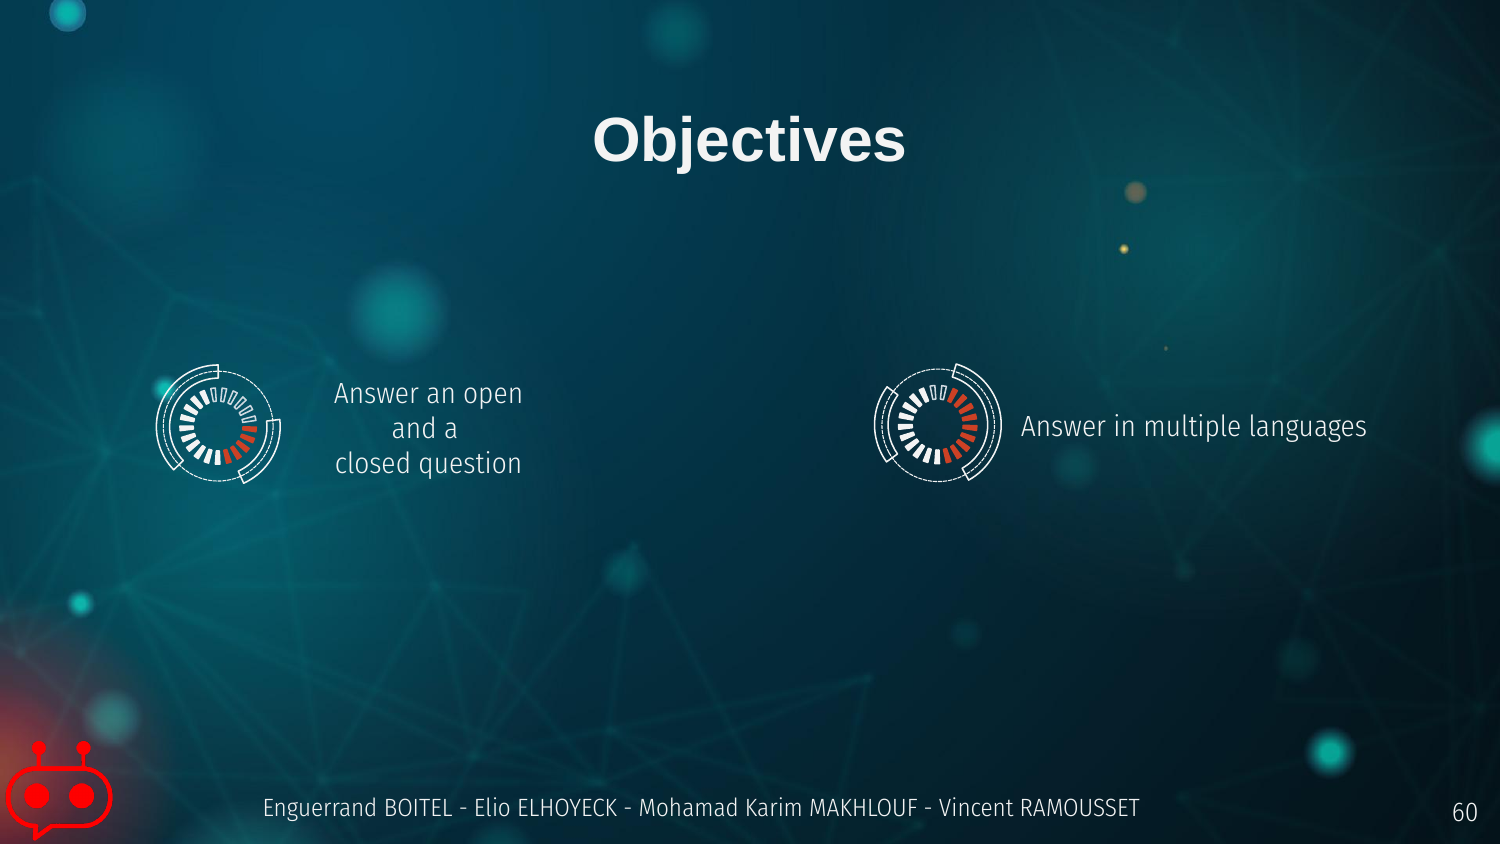

# Objectives

Answer in multiple languages
Answer an open
and a
closed question

Enguerrand BOITEL - Elio ELHOYECK - Mohamad Karim MAKHLOUF - Vincent RAMOUSSET
60